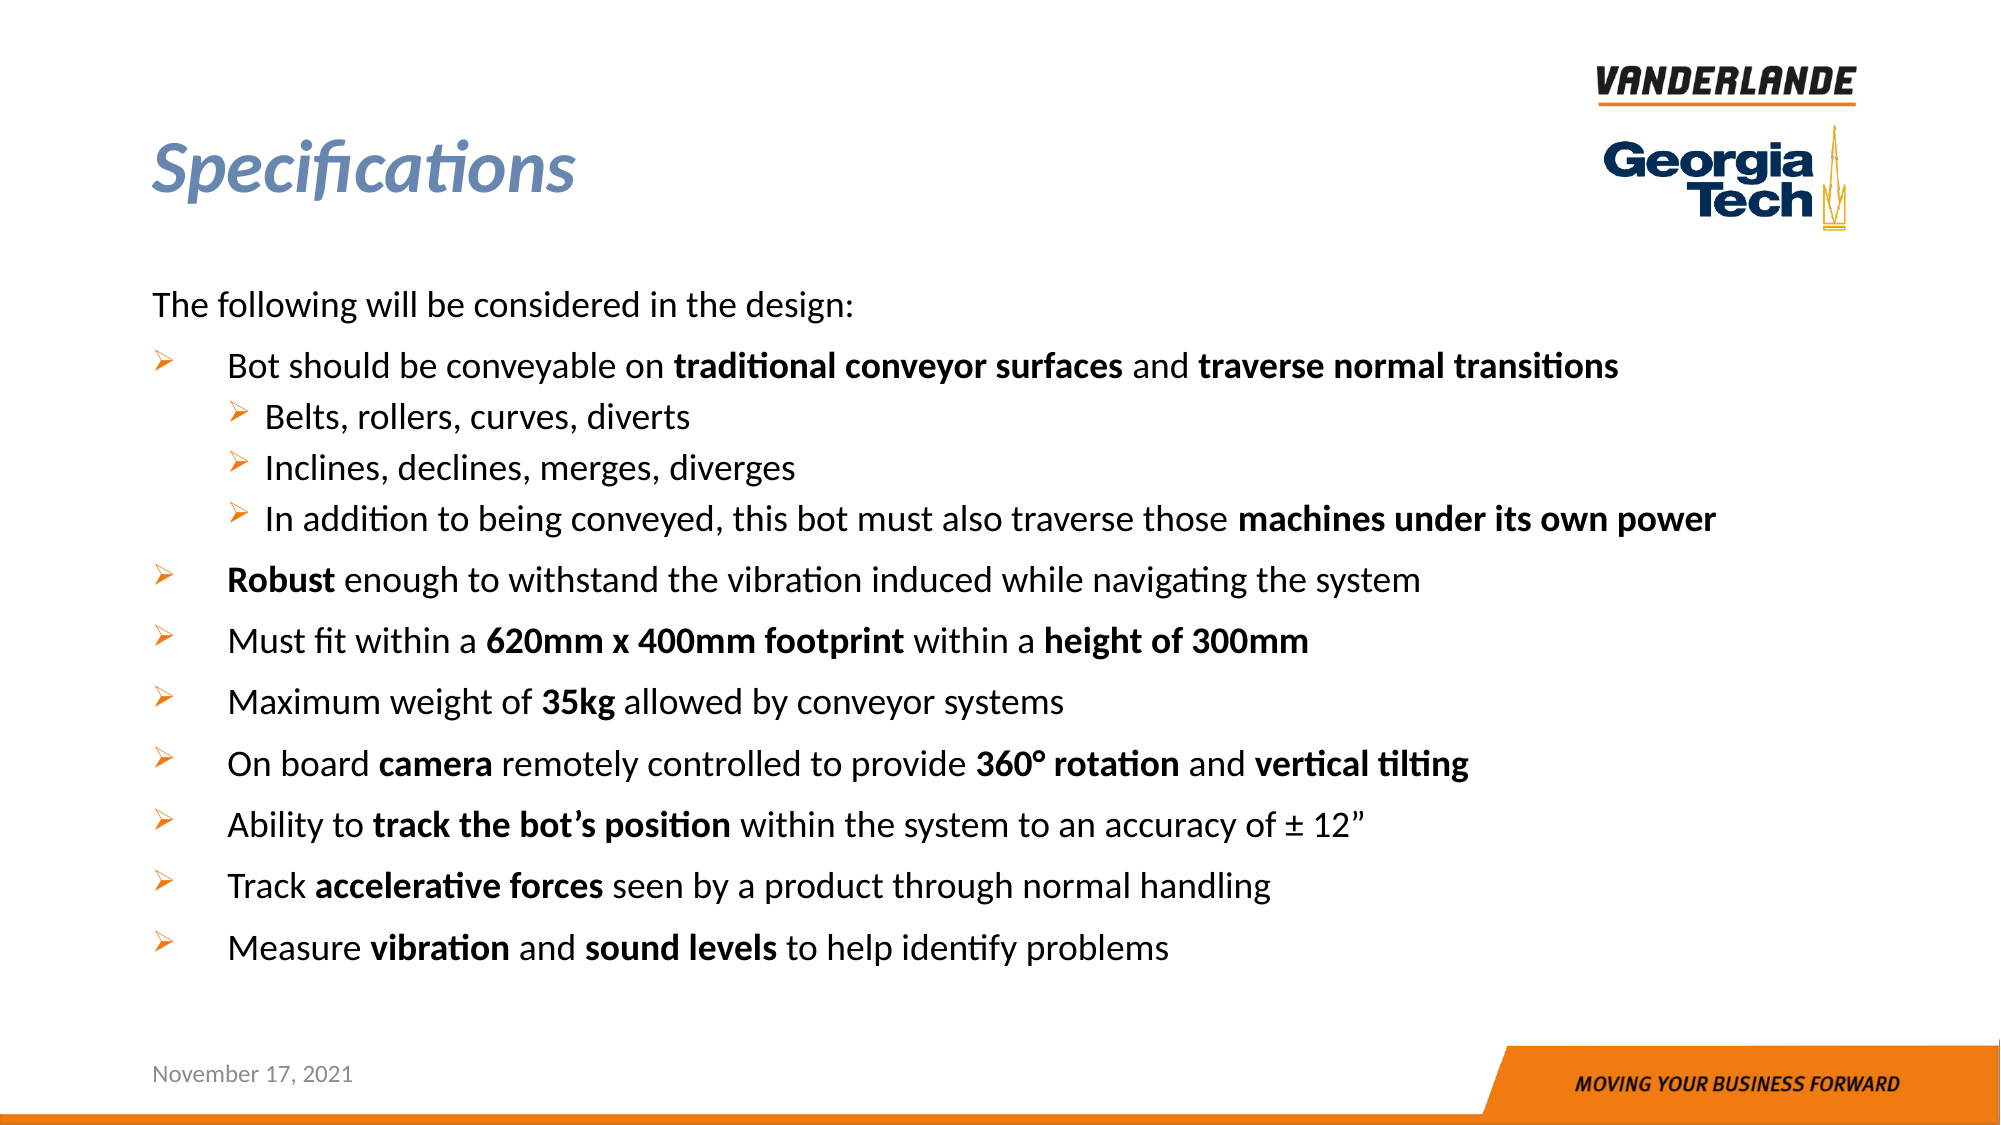

# Specifications
The following will be considered in the design:
Bot should be conveyable on traditional conveyor surfaces and traverse normal transitions
Belts, rollers, curves, diverts
Inclines, declines, merges, diverges
In addition to being conveyed, this bot must also traverse those machines under its own power
Robust enough to withstand the vibration induced while navigating the system
Must fit within a 620mm x 400mm footprint within a height of 300mm
Maximum weight of 35kg allowed by conveyor systems
On board camera remotely controlled to provide 360° rotation and vertical tilting
Ability to track the bot’s position within the system to an accuracy of ± 12”
Track accelerative forces seen by a product through normal handling
Measure vibration and sound levels to help identify problems
November 17, 2021